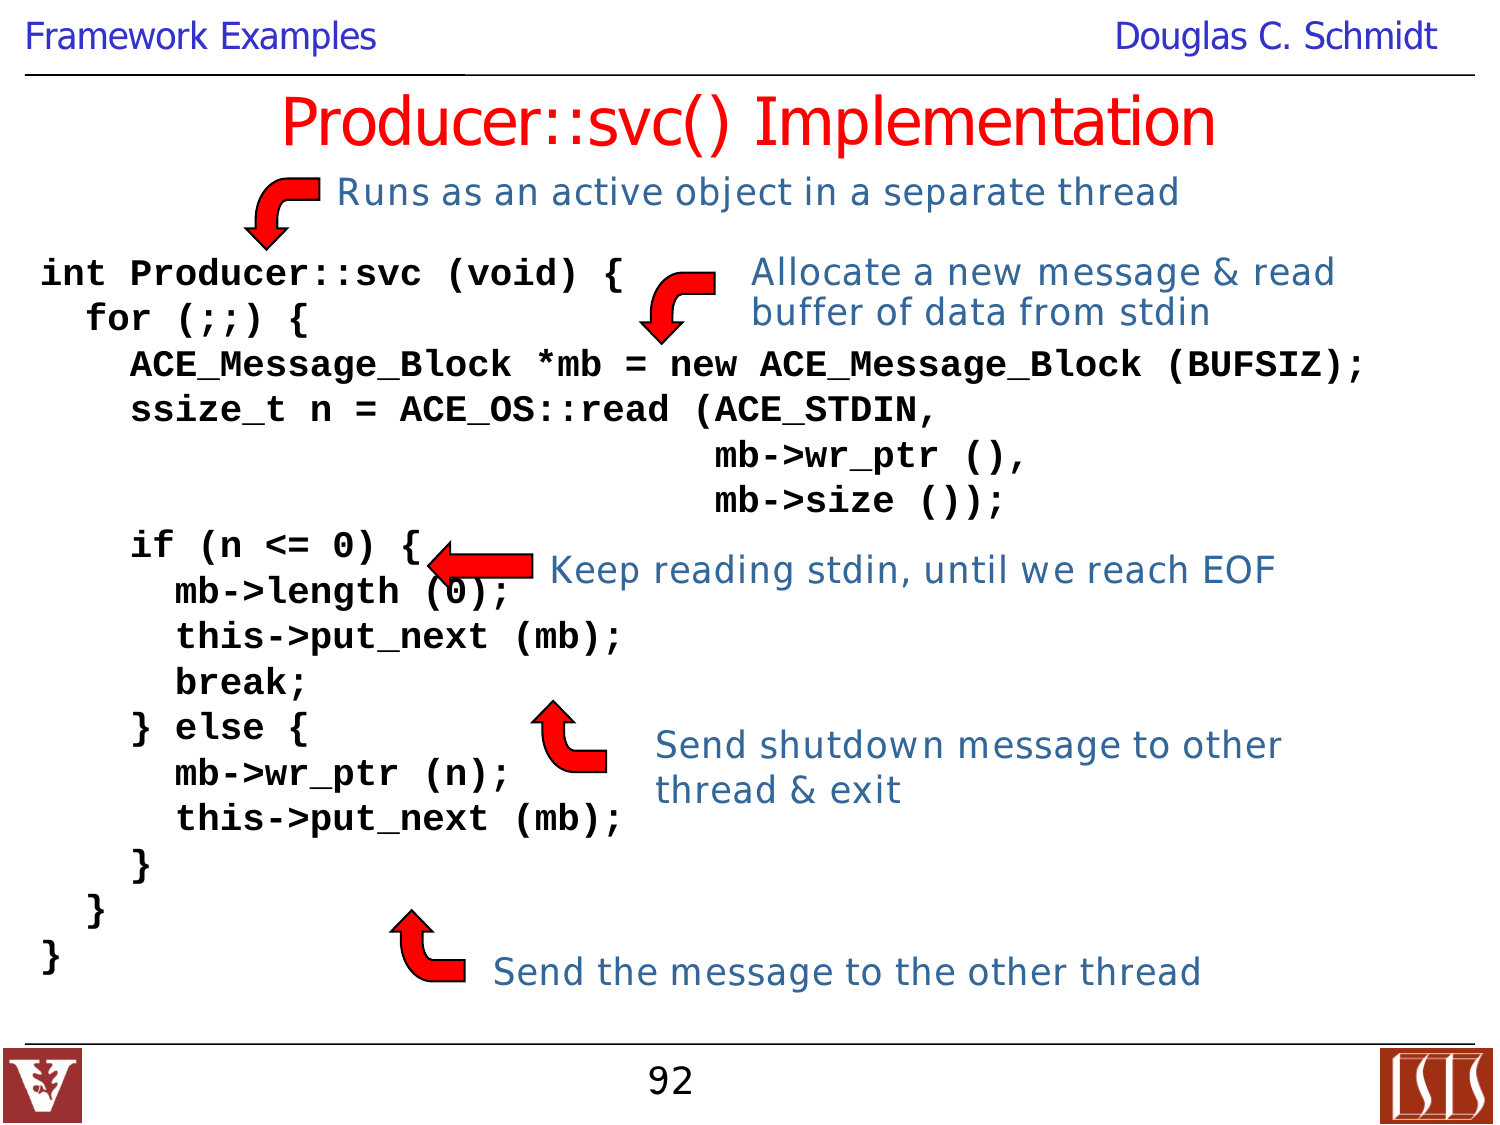

# Producer::svc() Implementation
Runs as an active object in a separate thread

int Producer::svc (void) {
  for (;;) {
    ACE_Message_Block *mb = new ACE_Message_Block (BUFSIZ);
    ssize_t n = ACE_OS::read (ACE_STDIN,
                              mb->wr_ptr (),
                              mb->size ());
    if (n <= 0) {
      mb->length (0);
      this->put_next (mb);
      break;
    } else {
      mb->wr_ptr (n);
      this->put_next (mb);
    }
  }
}
Allocate a new message & read
buffer of data from stdin

Keep reading stdin, until we reach EOF

Send shutdown message to other
thread & exit

Send the message to the other thread